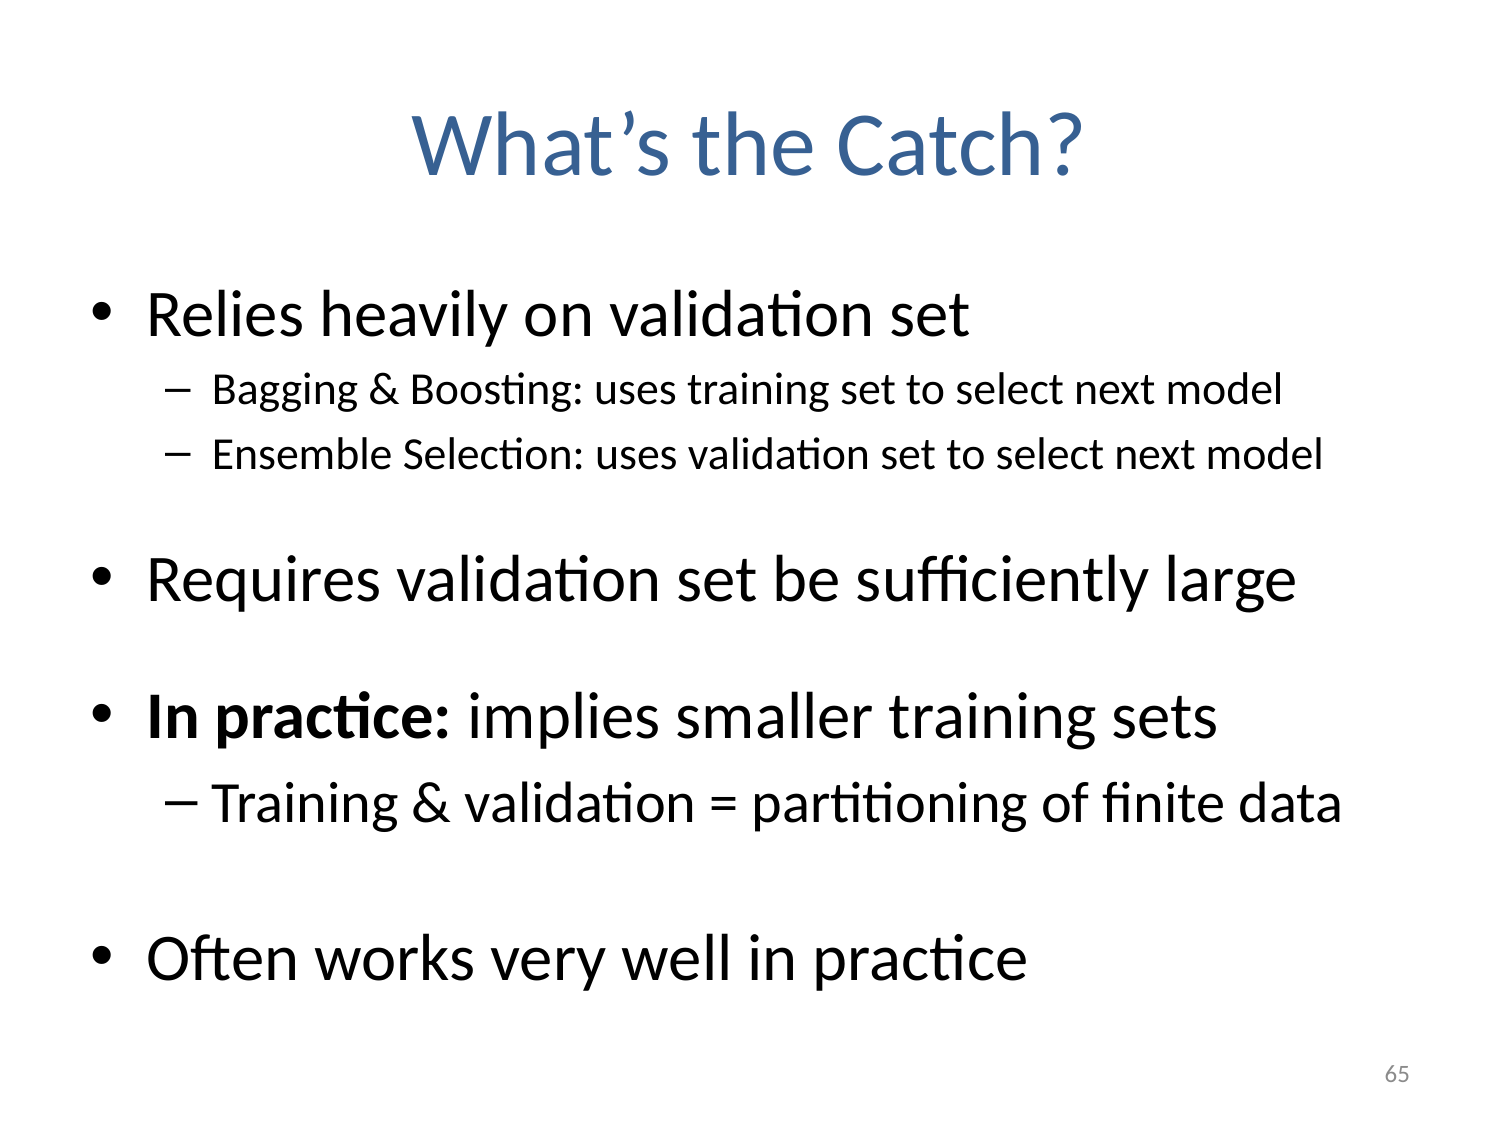

# What’s the Catch?
Relies heavily on validation set
Bagging & Boosting: uses training set to select next model
Ensemble Selection: uses validation set to select next model

Requires validation set be sufficiently large

In practice: implies smaller training sets
Training & validation = partitioning of finite data

Often works very well in practice
65